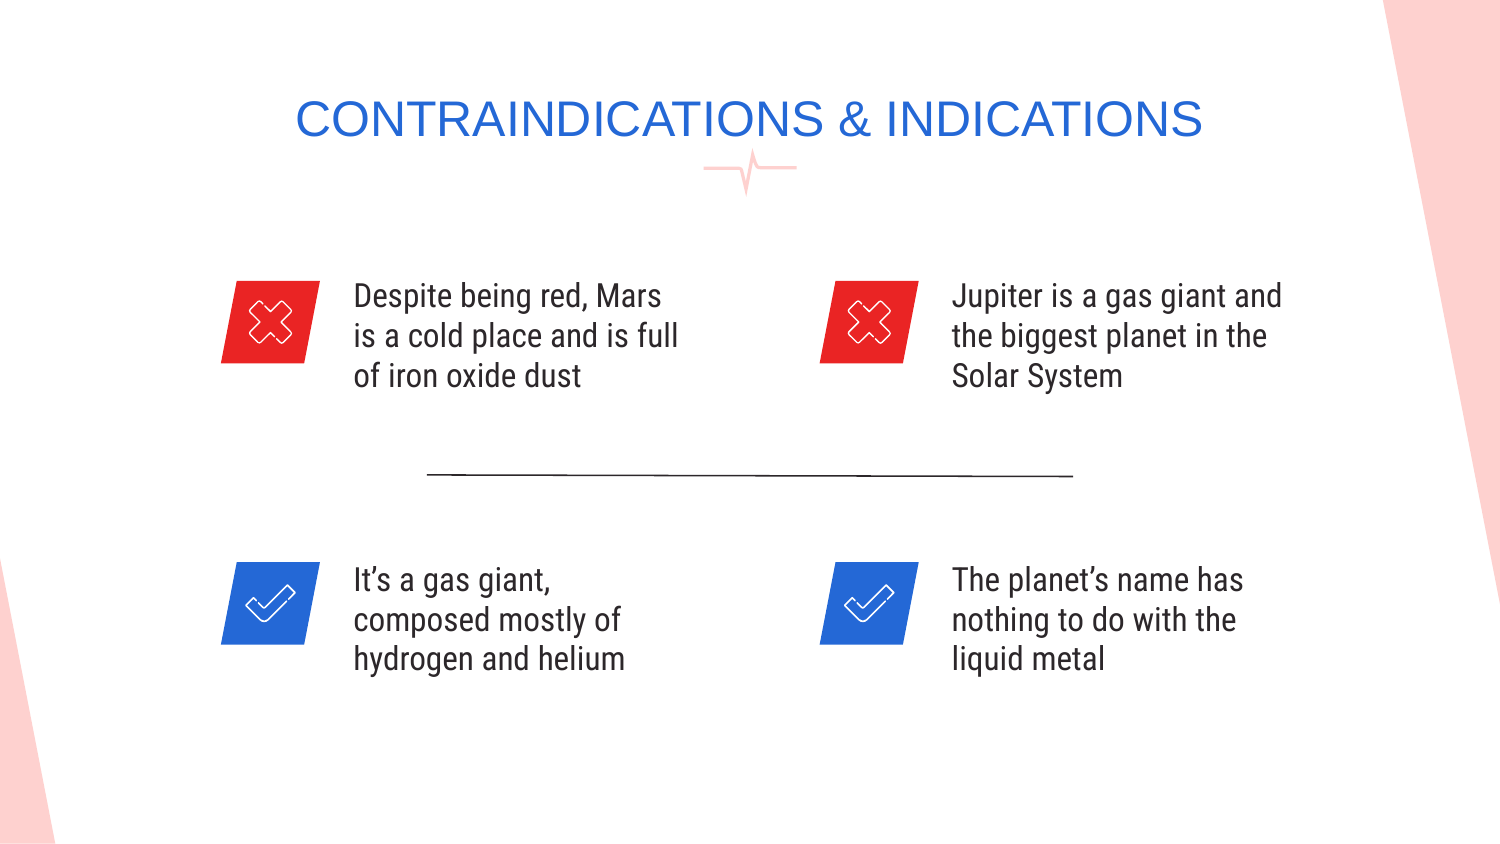

# CONTRAINDICATIONS & INDICATIONS
Despite being red, Mars is a cold place and is full of iron oxide dust
Jupiter is a gas giant and the biggest planet in the Solar System

It’s a gas giant, composed mostly of hydrogen and helium
The planet’s name has nothing to do with the liquid metal